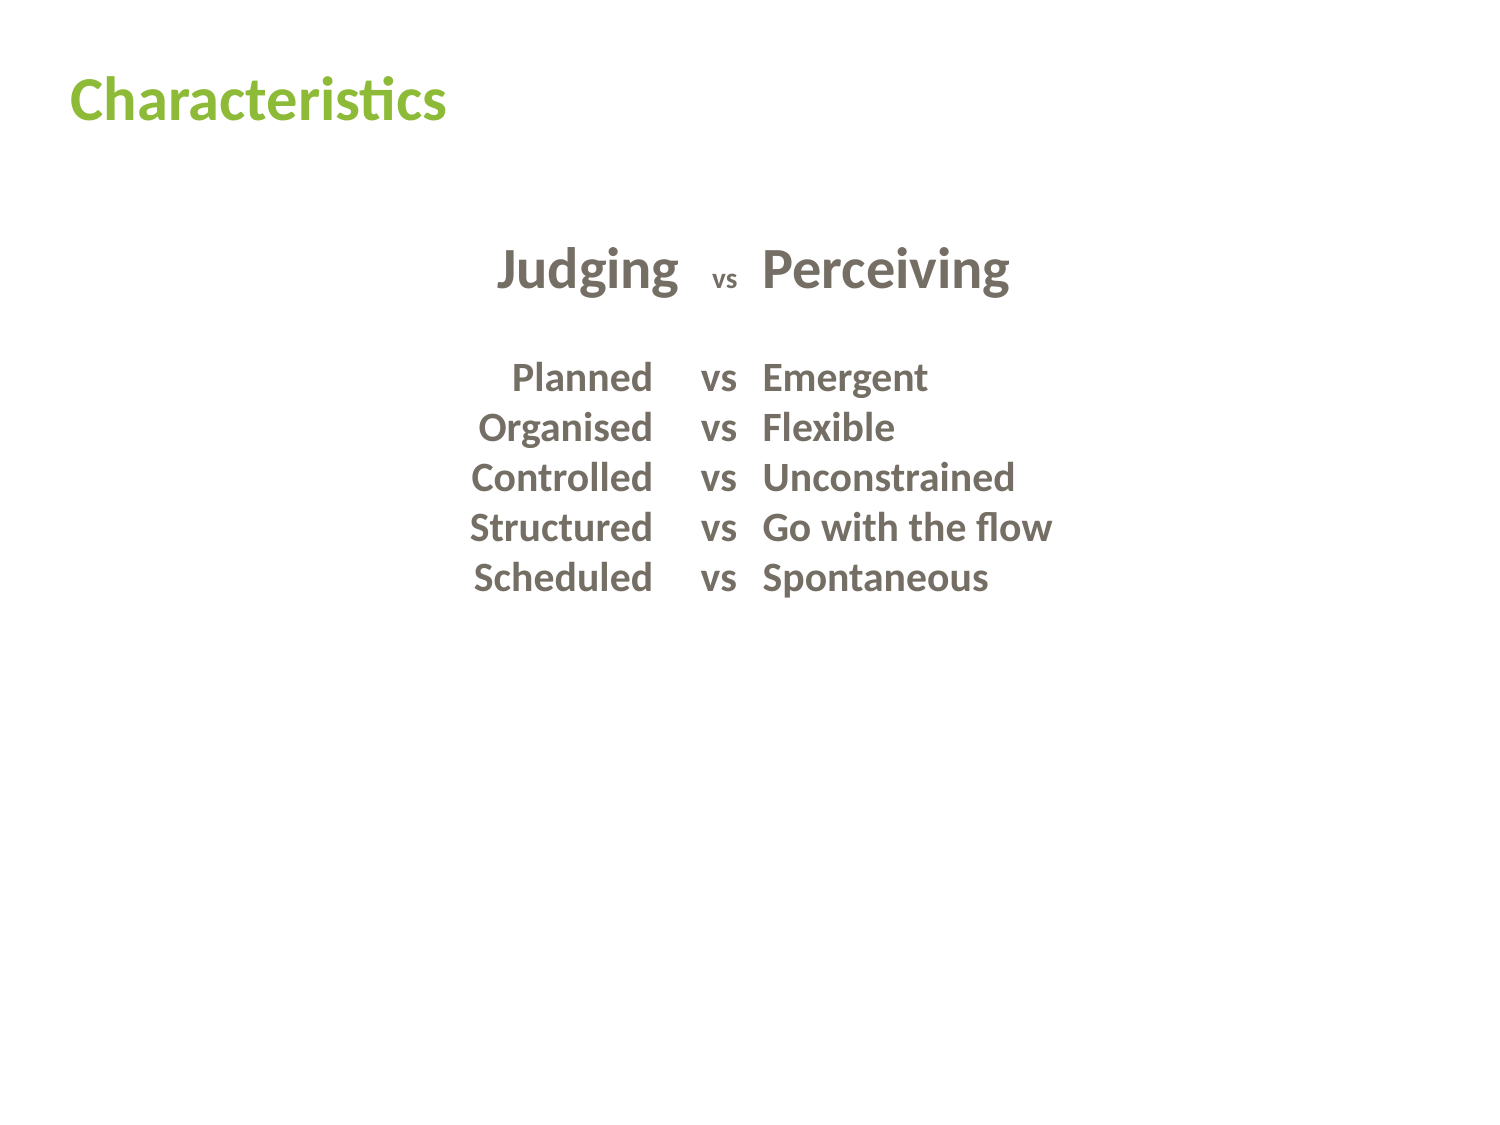

# Characteristics
Judging     vs

Planned     vs
Organised     vs
Controlled     vs
Structured     vs
Scheduled     vs

Perceiving

Emergent
Flexible
Unconstrained
Go with the flow
Spontaneous